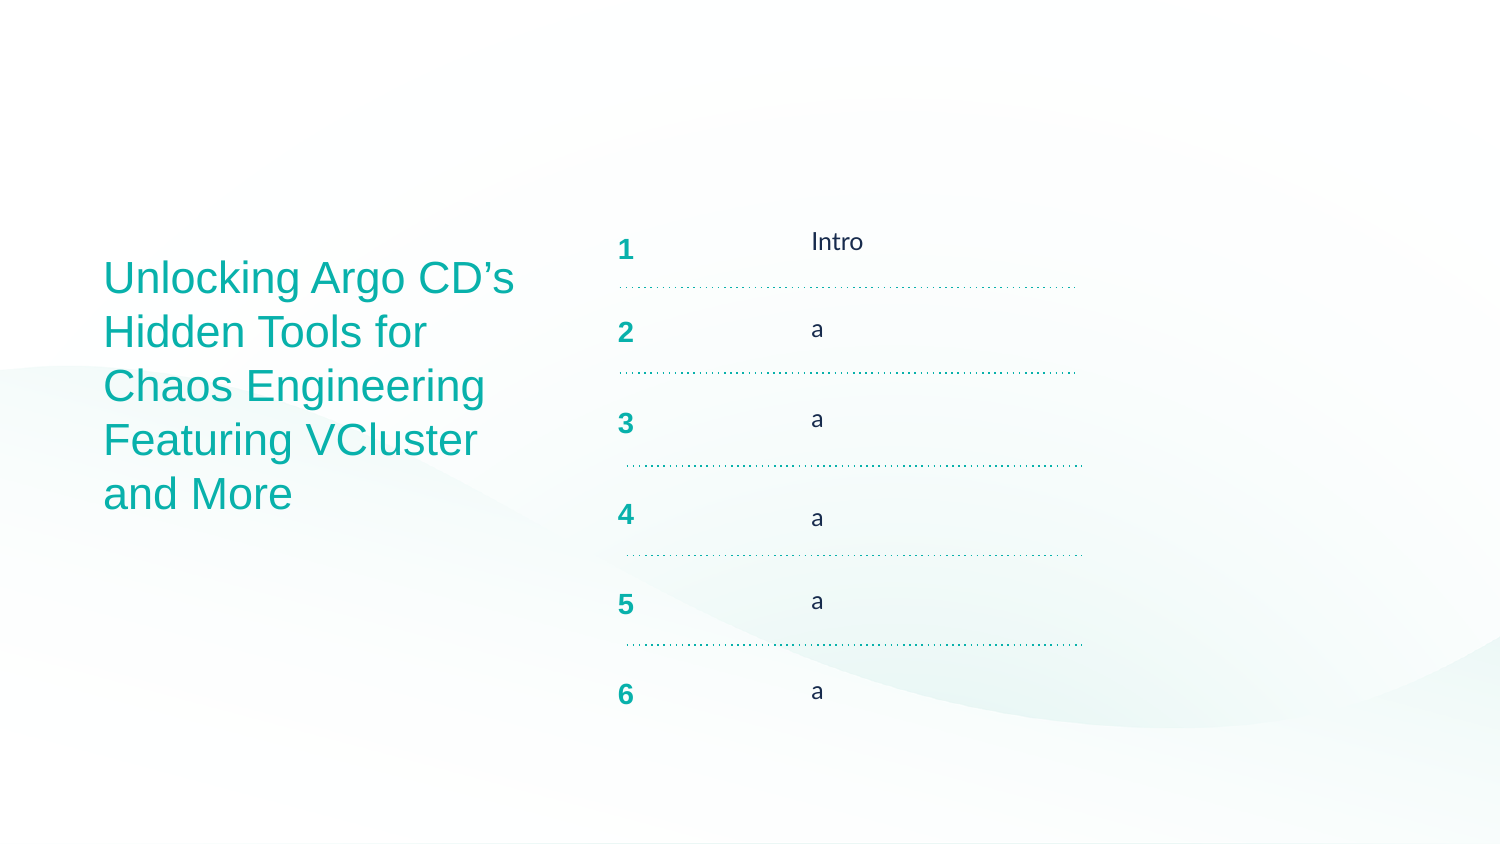

1
Intro
# Unlocking Argo CD’s Hidden Tools for Chaos Engineering Featuring VCluster and More
a
2
a
3
4
a
5
a
6
a